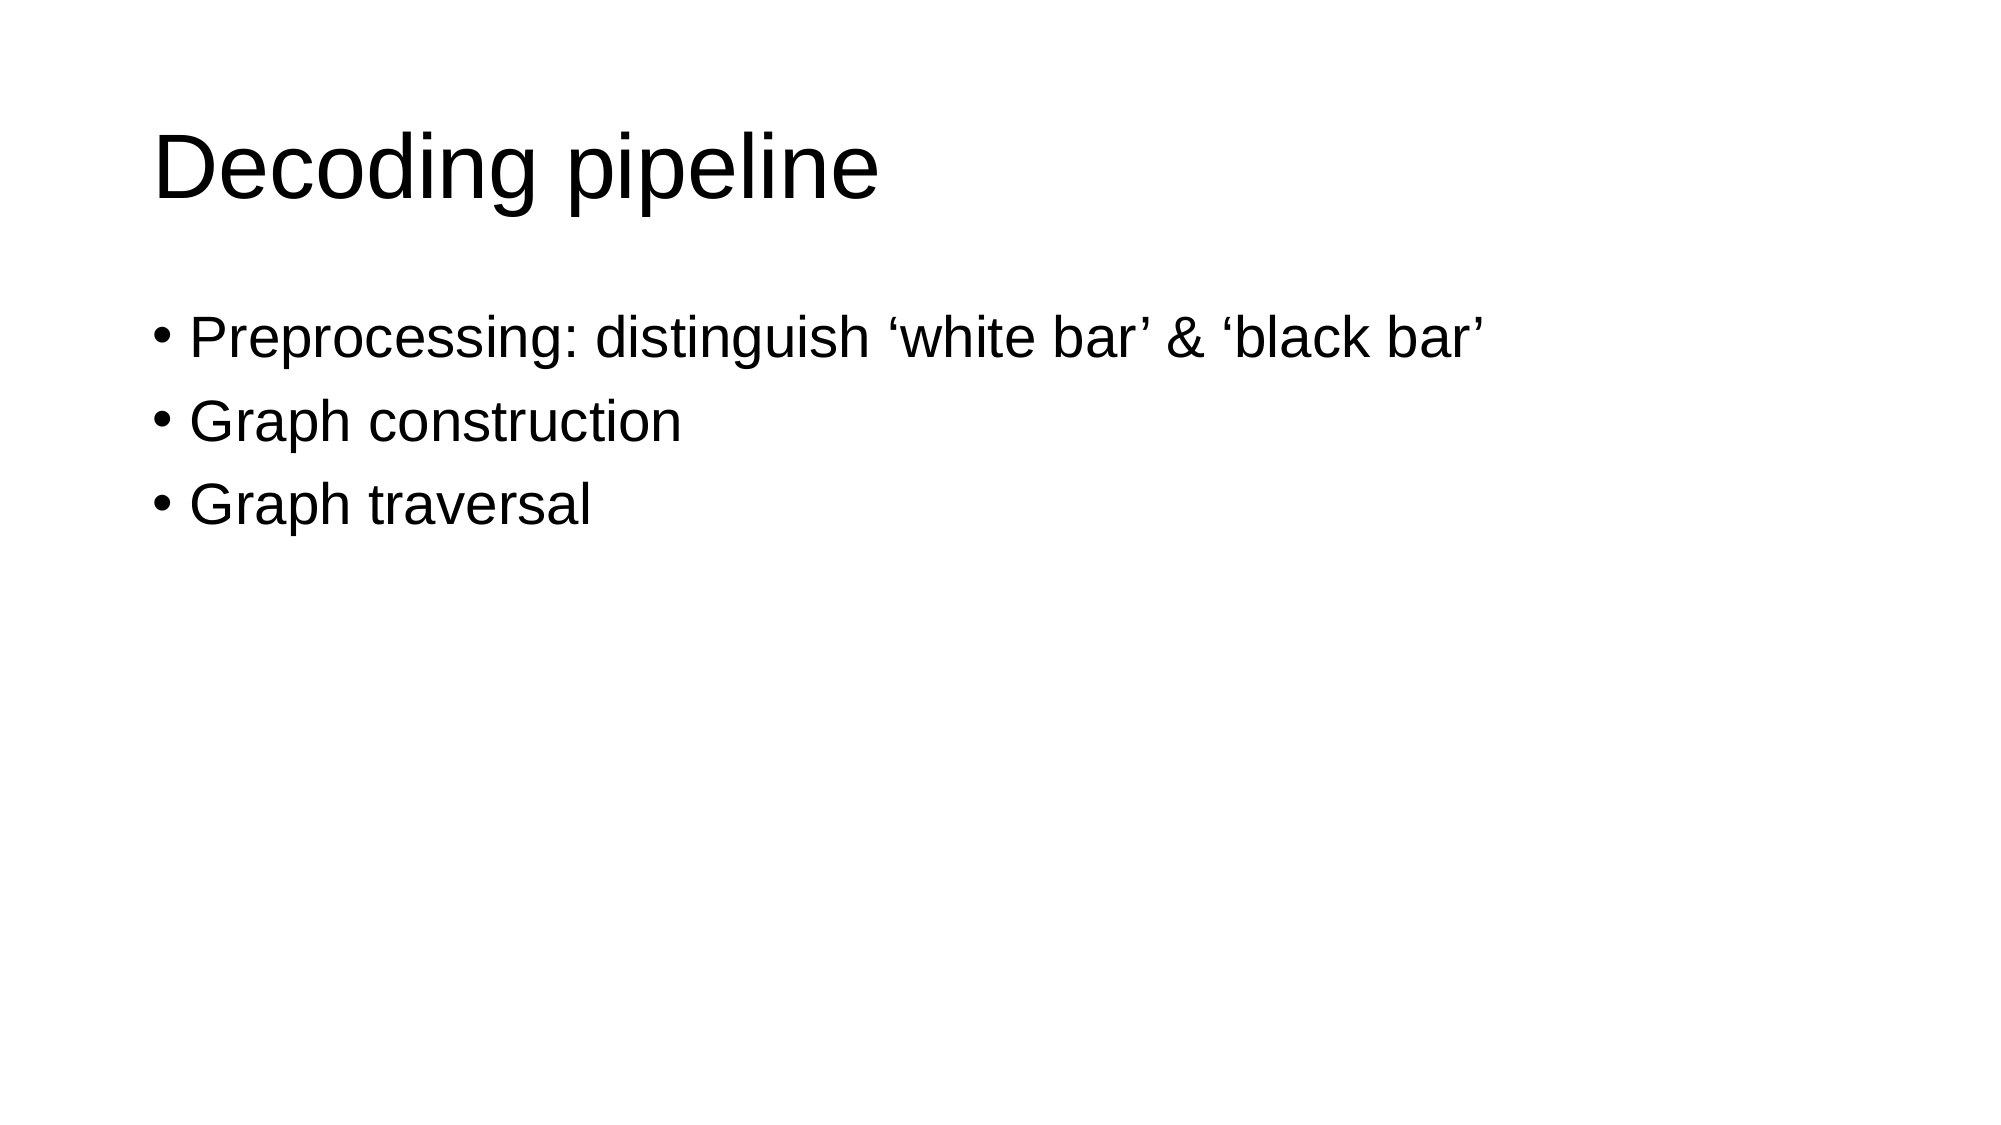

# Decoding pipeline
Preprocessing: distinguish ‘white bar’ & ‘black bar’
Graph construction
Graph traversal